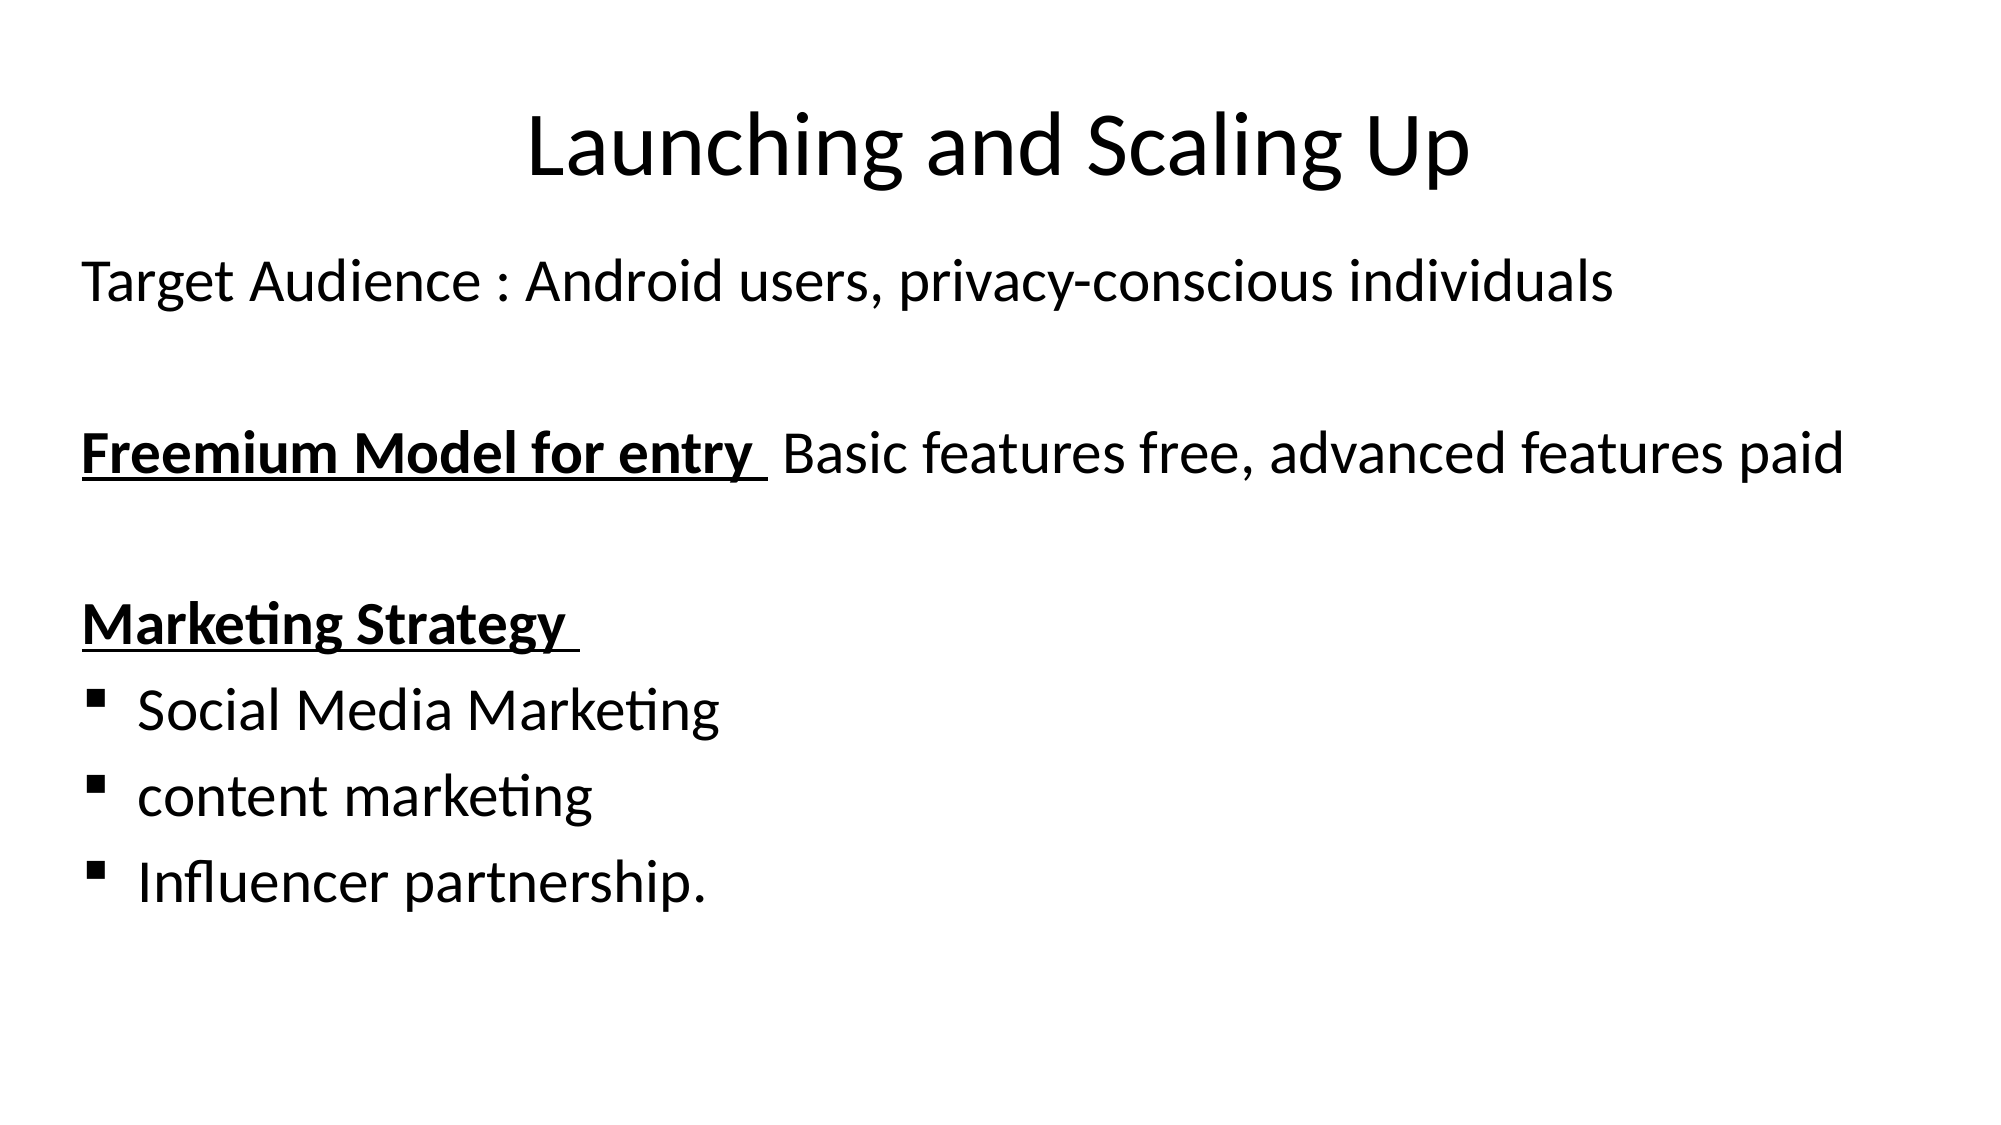

# Launching and Scaling Up
Target Audience : Android users, privacy-conscious individuals

Freemium Model for entry  Basic features free, advanced features paid

Marketing Strategy
Social Media Marketing
content marketing
Influencer partnership.